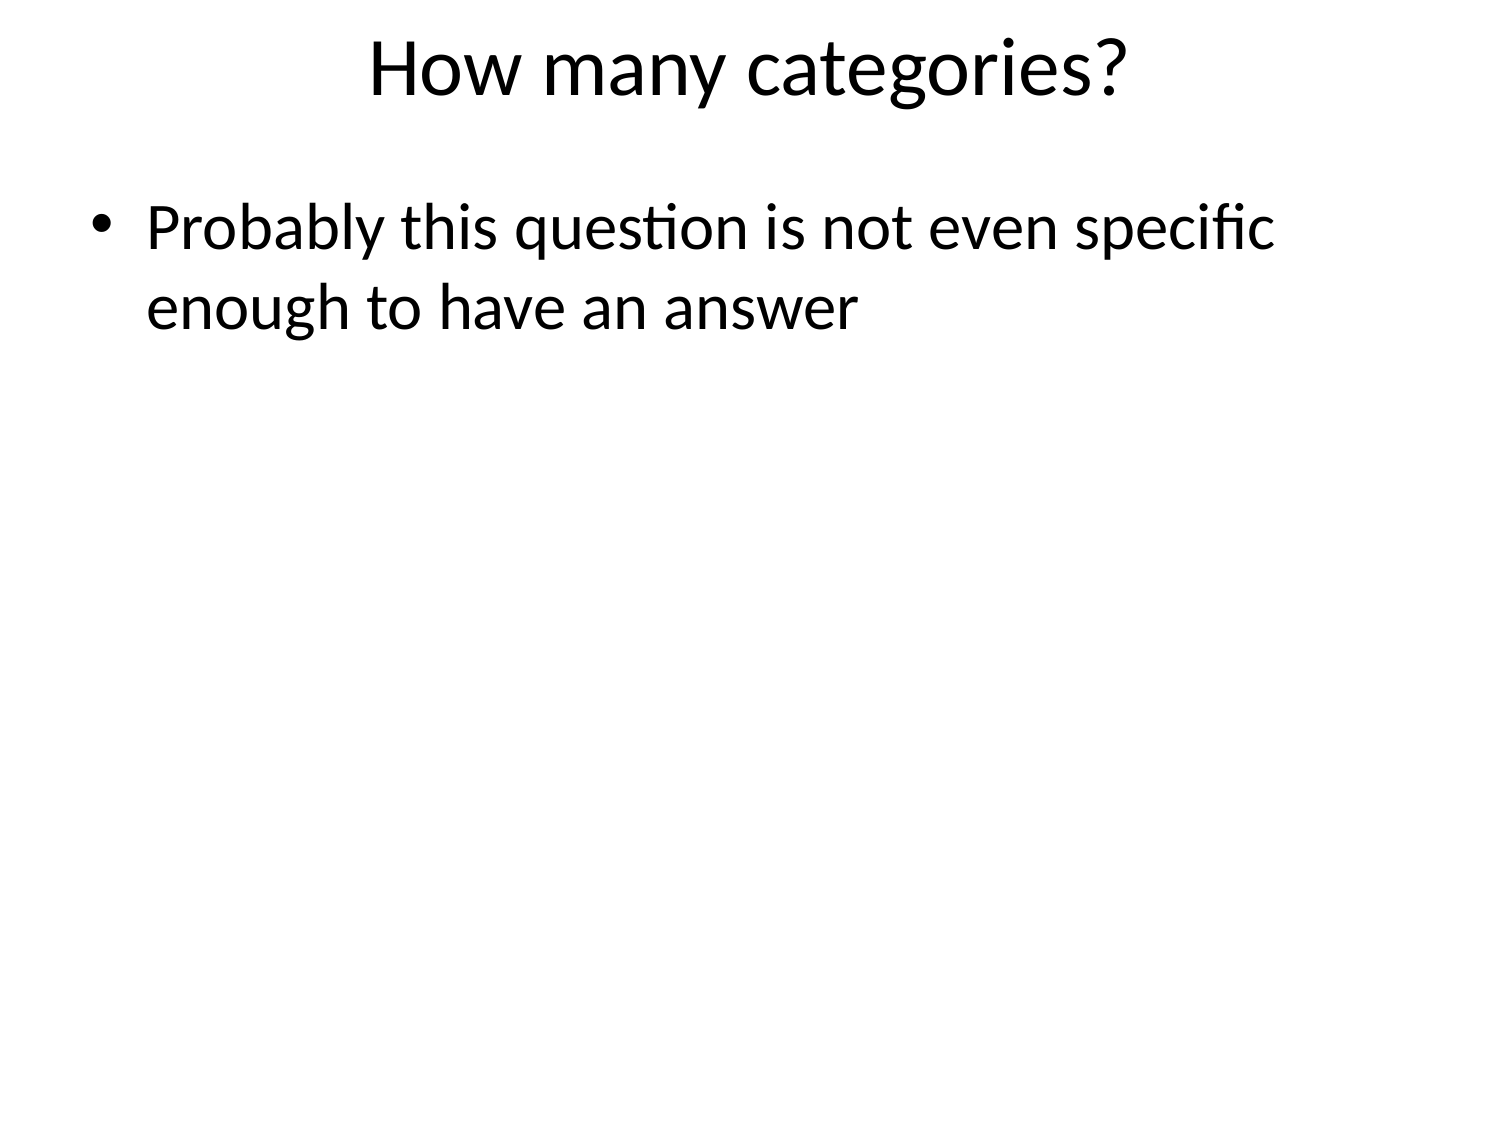

# How many categories?
Probably this question is not even specific enough to have an answer